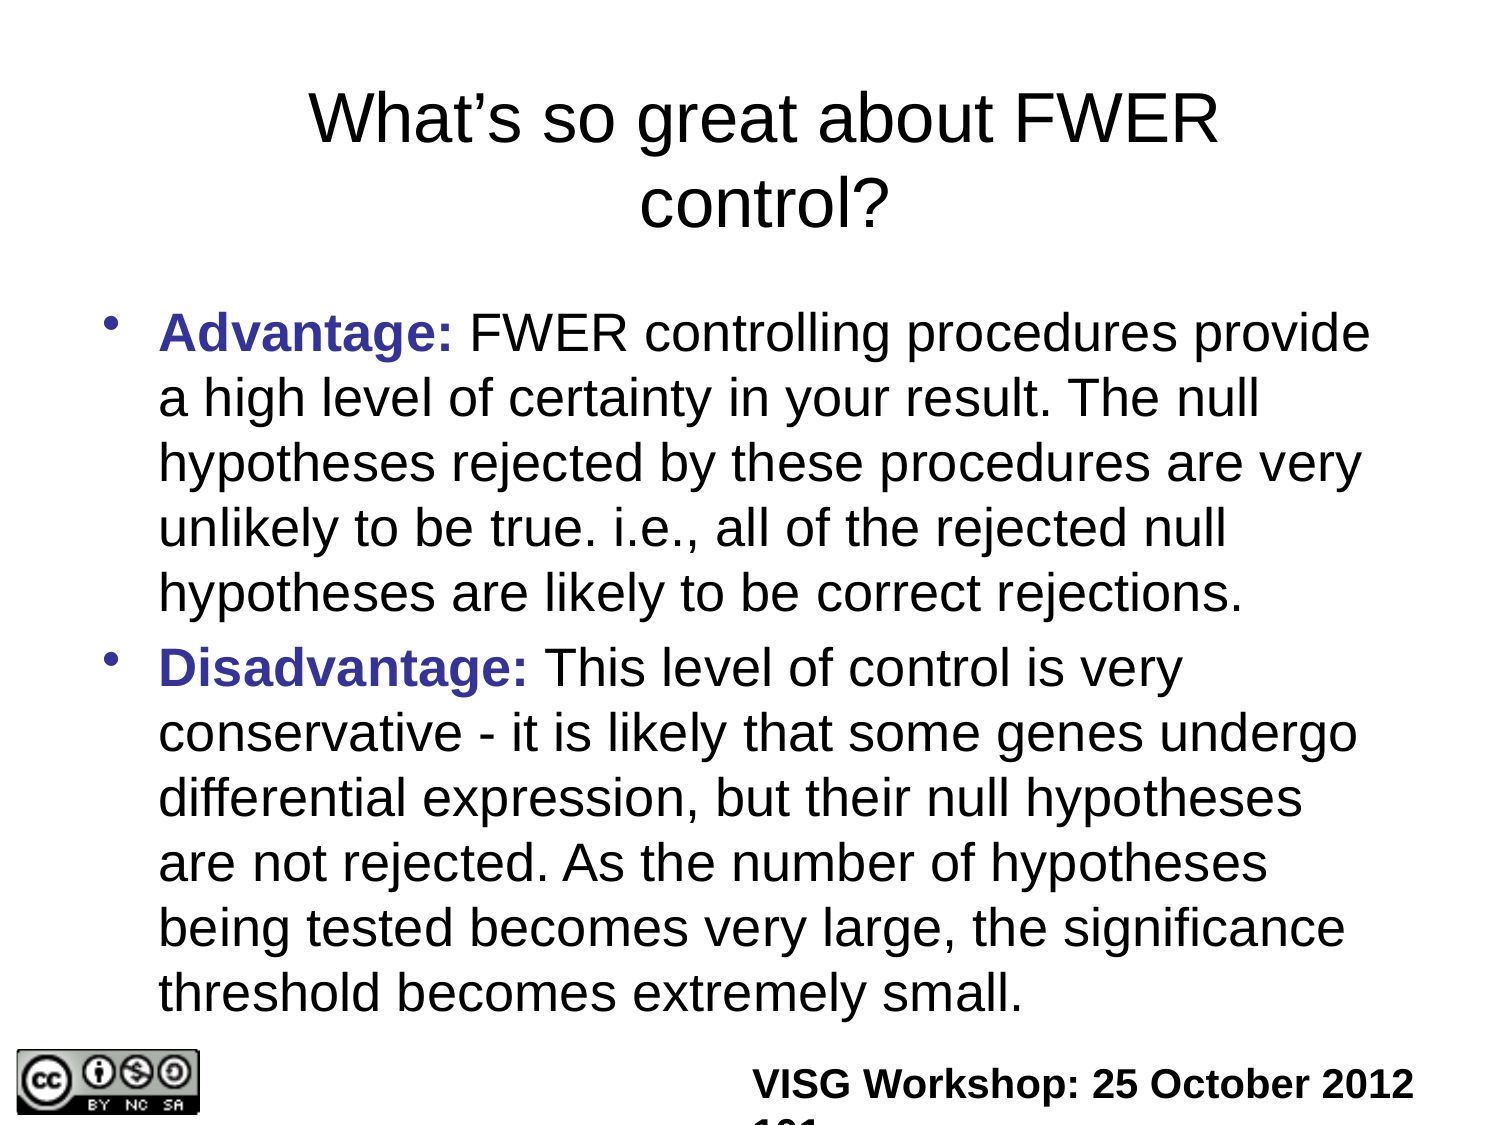

# What’s so great about FWER control?
Advantage: FWER controlling procedures provide a high level of certainty in your result. The null hypotheses rejected by these procedures are very unlikely to be true. i.e., all of the rejected null hypotheses are likely to be correct rejections.
Disadvantage: This level of control is very conservative - it is likely that some genes undergo differential expression, but their null hypotheses are not rejected. As the number of hypotheses being tested becomes very large, the significance threshold becomes extremely small.